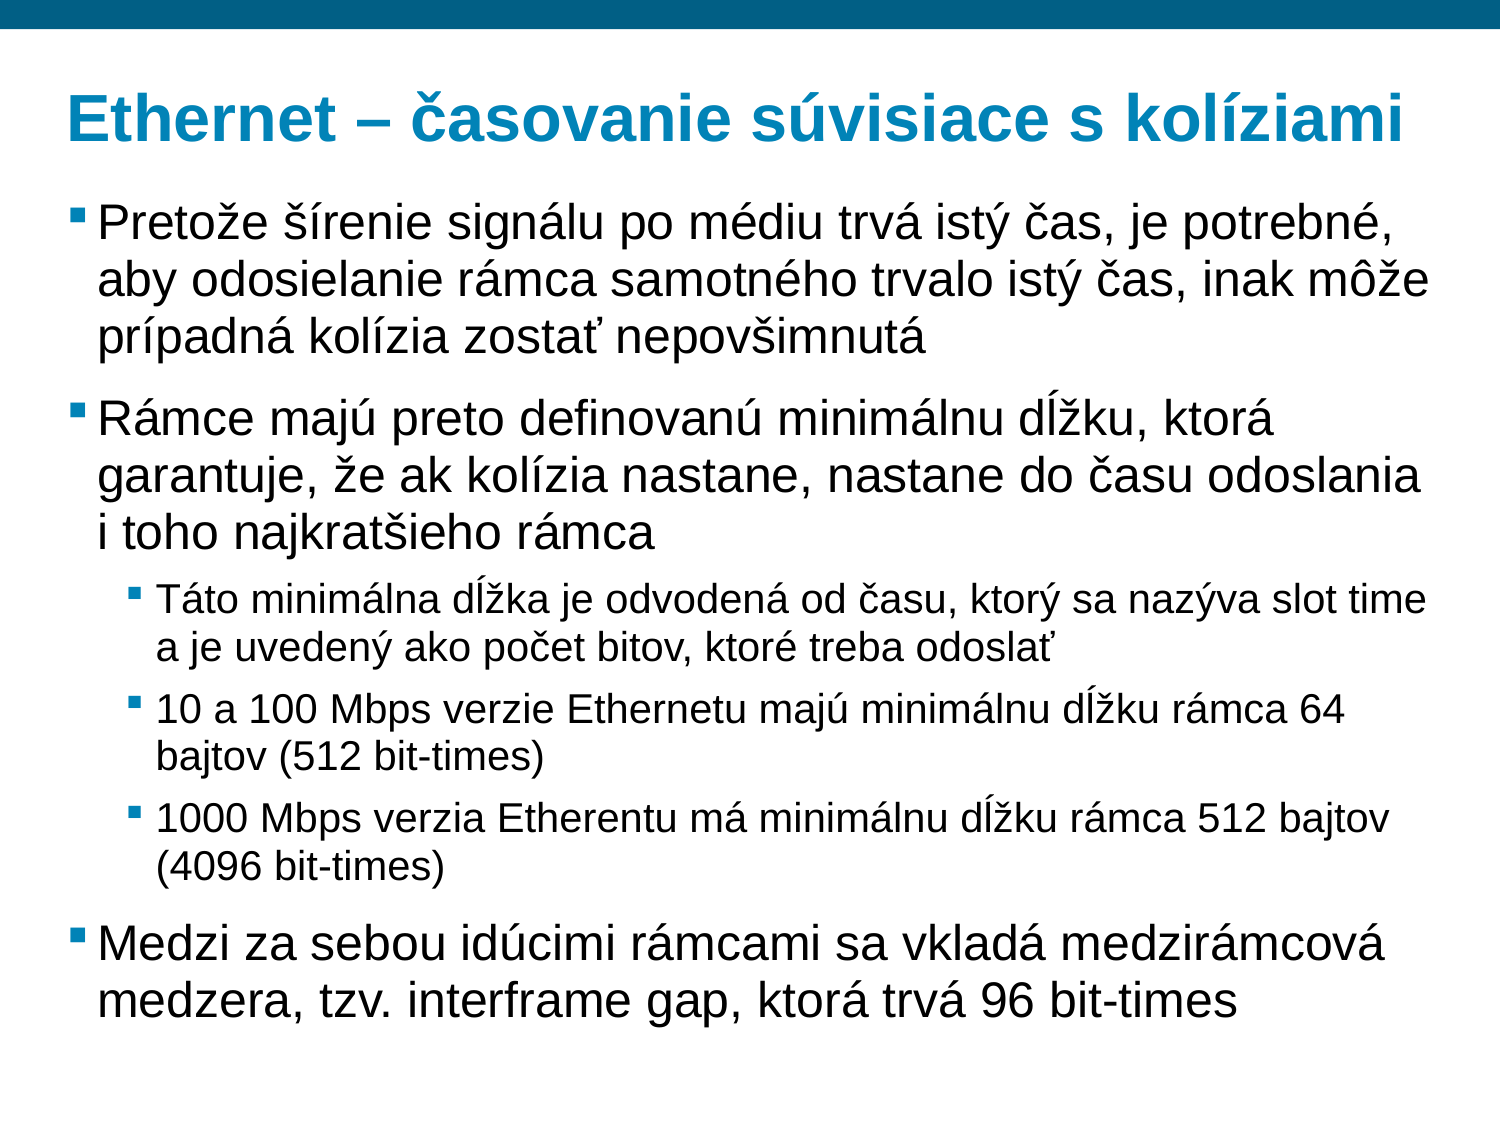

# Ethernet – časovanie súvisiace s kolíziami
Pretože šírenie signálu po médiu trvá istý čas, je potrebné, aby odosielanie rámca samotného trvalo istý čas, inak môže prípadná kolízia zostať nepovšimnutá
Rámce majú preto definovanú minimálnu dĺžku, ktorá garantuje, že ak kolízia nastane, nastane do času odoslania i toho najkratšieho rámca
Táto minimálna dĺžka je odvodená od času, ktorý sa nazýva slot time a je uvedený ako počet bitov, ktoré treba odoslať
10 a 100 Mbps verzie Ethernetu majú minimálnu dĺžku rámca 64 bajtov (512 bit-times)
1000 Mbps verzia Etherentu má minimálnu dĺžku rámca 512 bajtov (4096 bit-times)
Medzi za sebou idúcimi rámcami sa vkladá medzirámcová medzera, tzv. interframe gap, ktorá trvá 96 bit-times